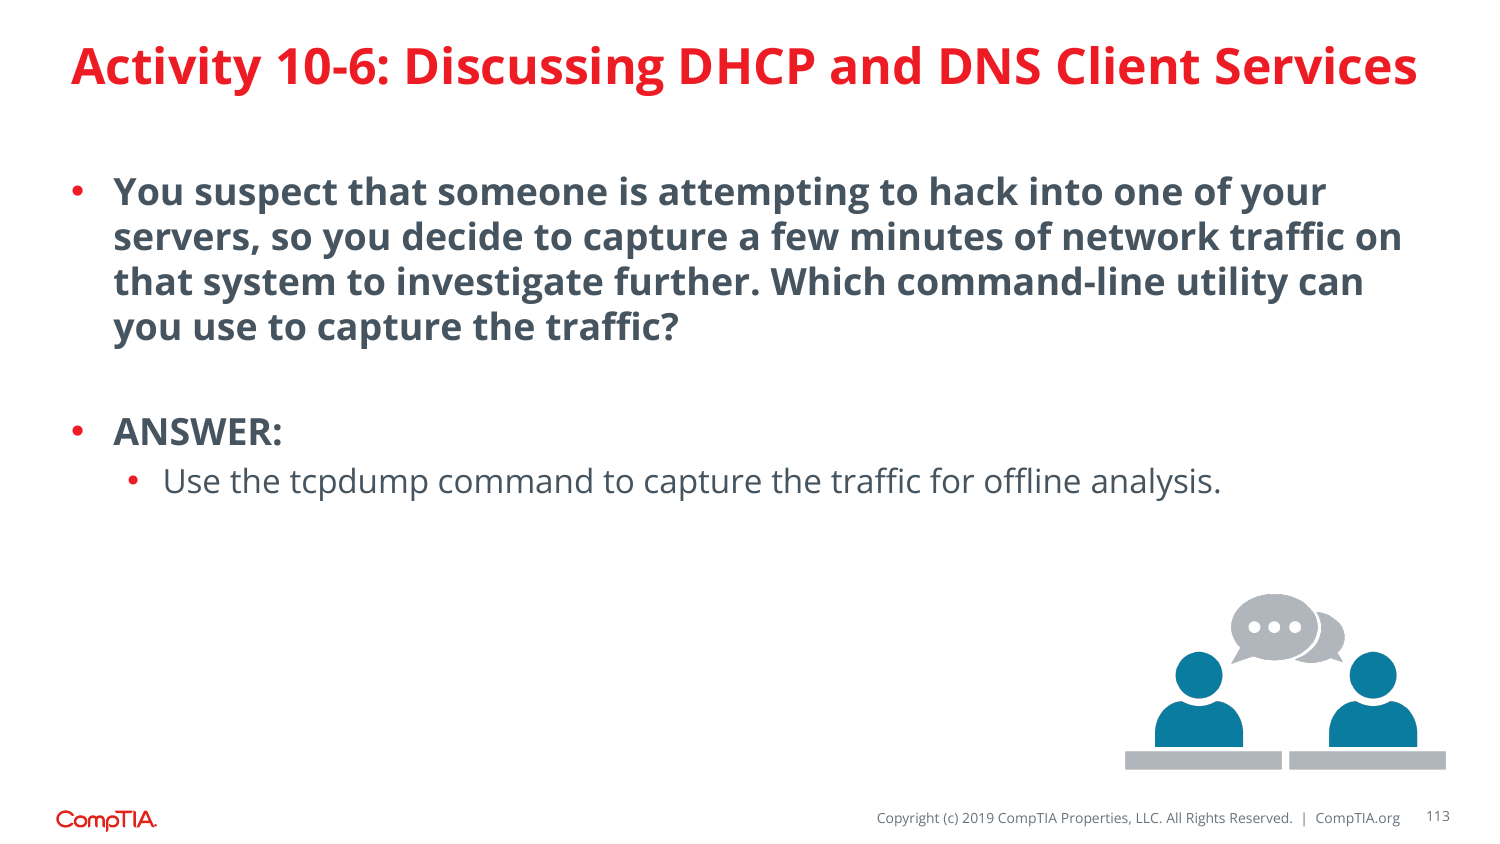

# Activity 10-6: Discussing DHCP and DNS Client Services
You suspect that someone is attempting to hack into one of your servers, so you decide to capture a few minutes of network traffic on that system to investigate further. Which command-line utility can you use to capture the traffic?

ANSWER:
Use the tcpdump command to capture the traffic for offline analysis.
113